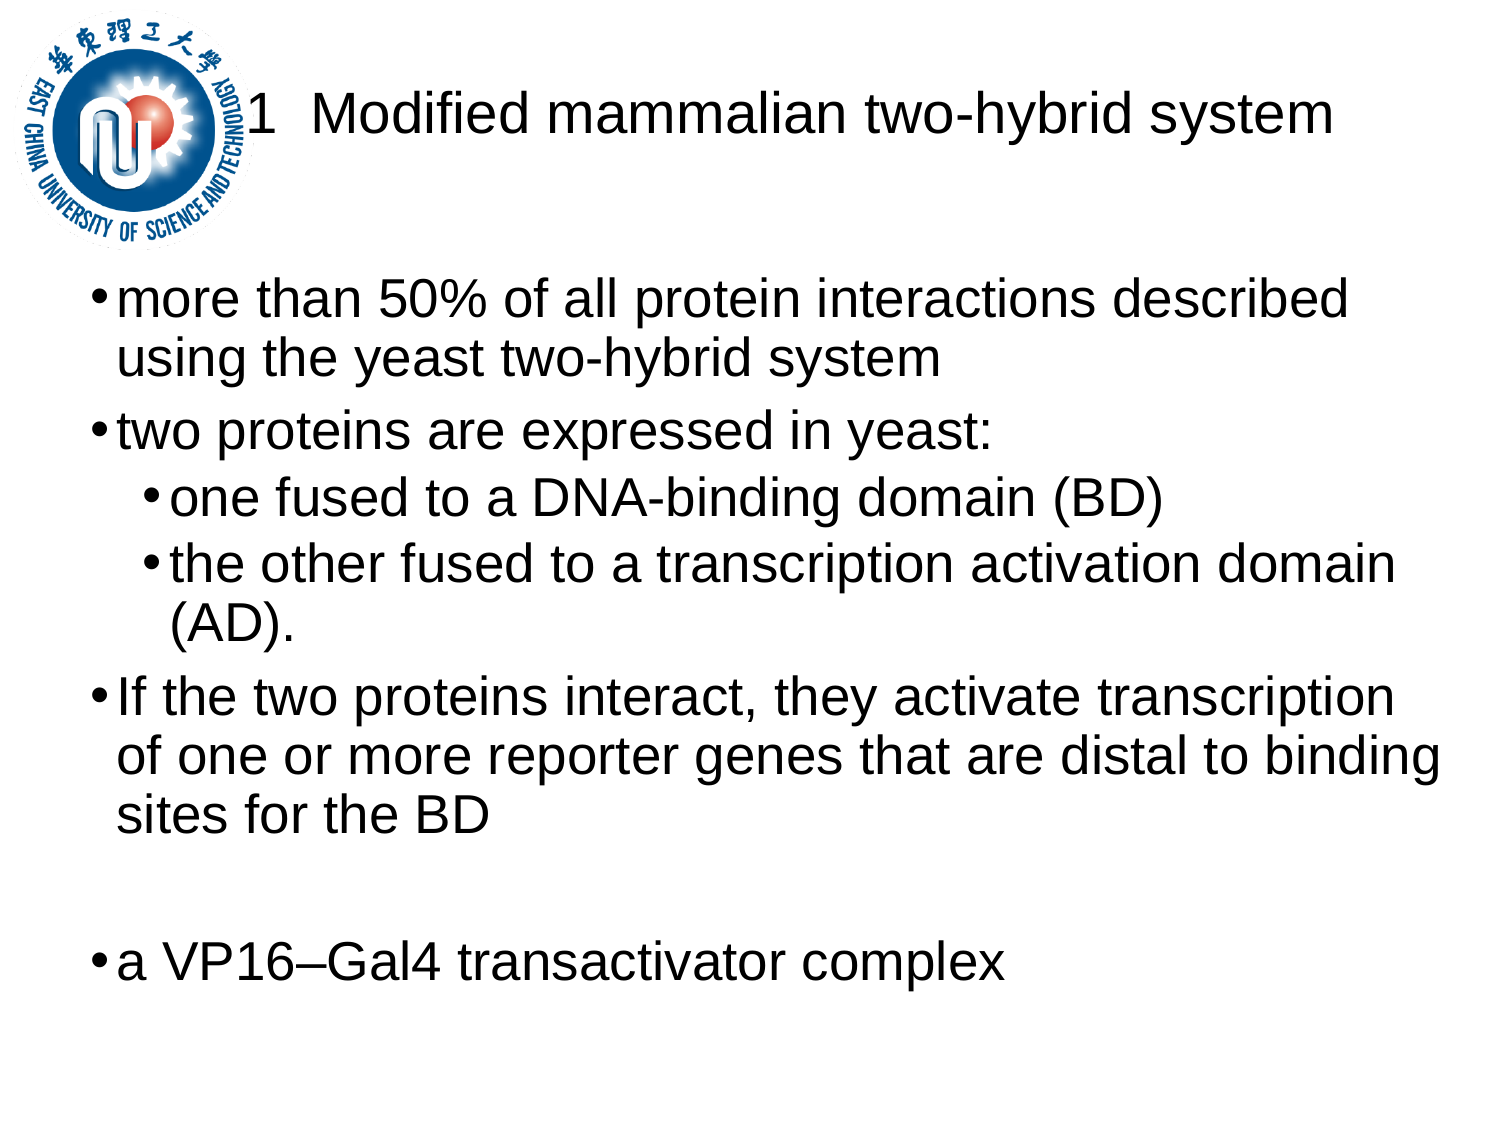

1  Modified mammalian two-hybrid system
more than 50% of all protein interactions described using the yeast two-hybrid system
two proteins are expressed in yeast:
one fused to a DNA-binding domain (BD)
the other fused to a transcription activation domain (AD).
If the two proteins interact, they activate transcription of one or more reporter genes that are distal to binding sites for the BD

a VP16–Gal4 transactivator complex